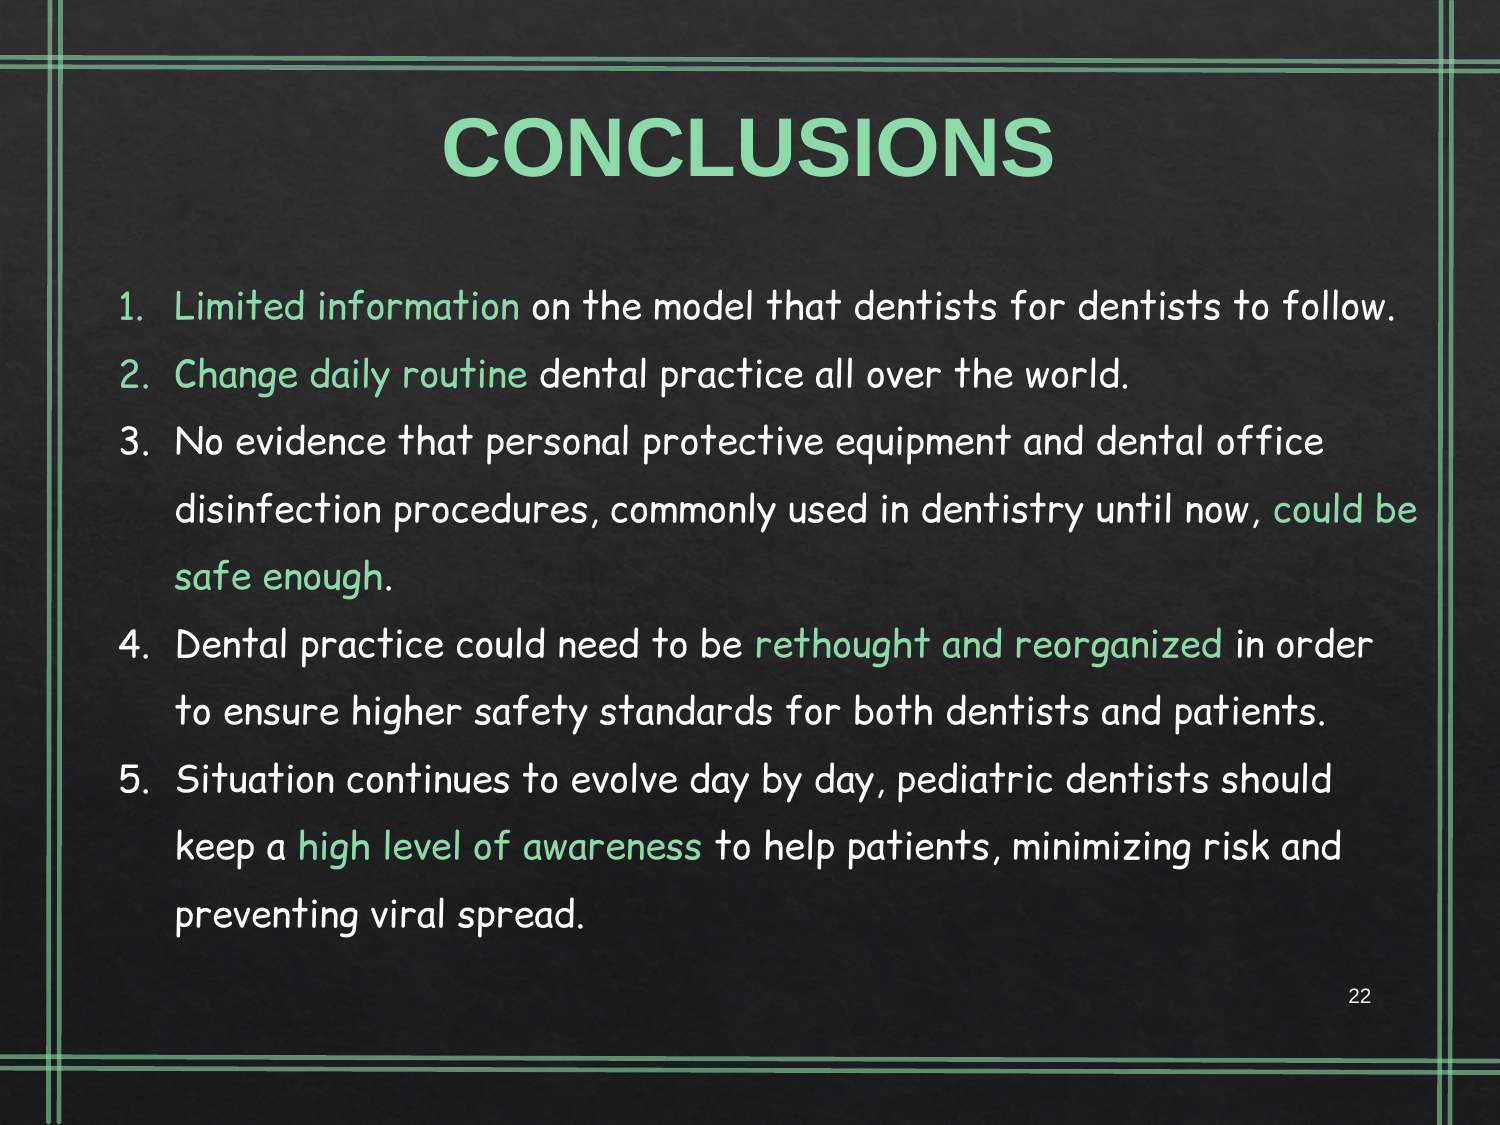

CONCLUSIONS

Limited information on the model that dentists for dentists to follow.
Change daily routine dental practice all over the world.
No evidence that personal protective equipment and dental office disinfection procedures, commonly used in dentistry until now, could be safe enough.
Dental practice could need to be rethought and reorganized in order to ensure higher safety standards for both dentists and patients.
Situation continues to evolve day by day, pediatric dentists should keep a high level of awareness to help patients, minimizing risk and preventing viral spread.
22